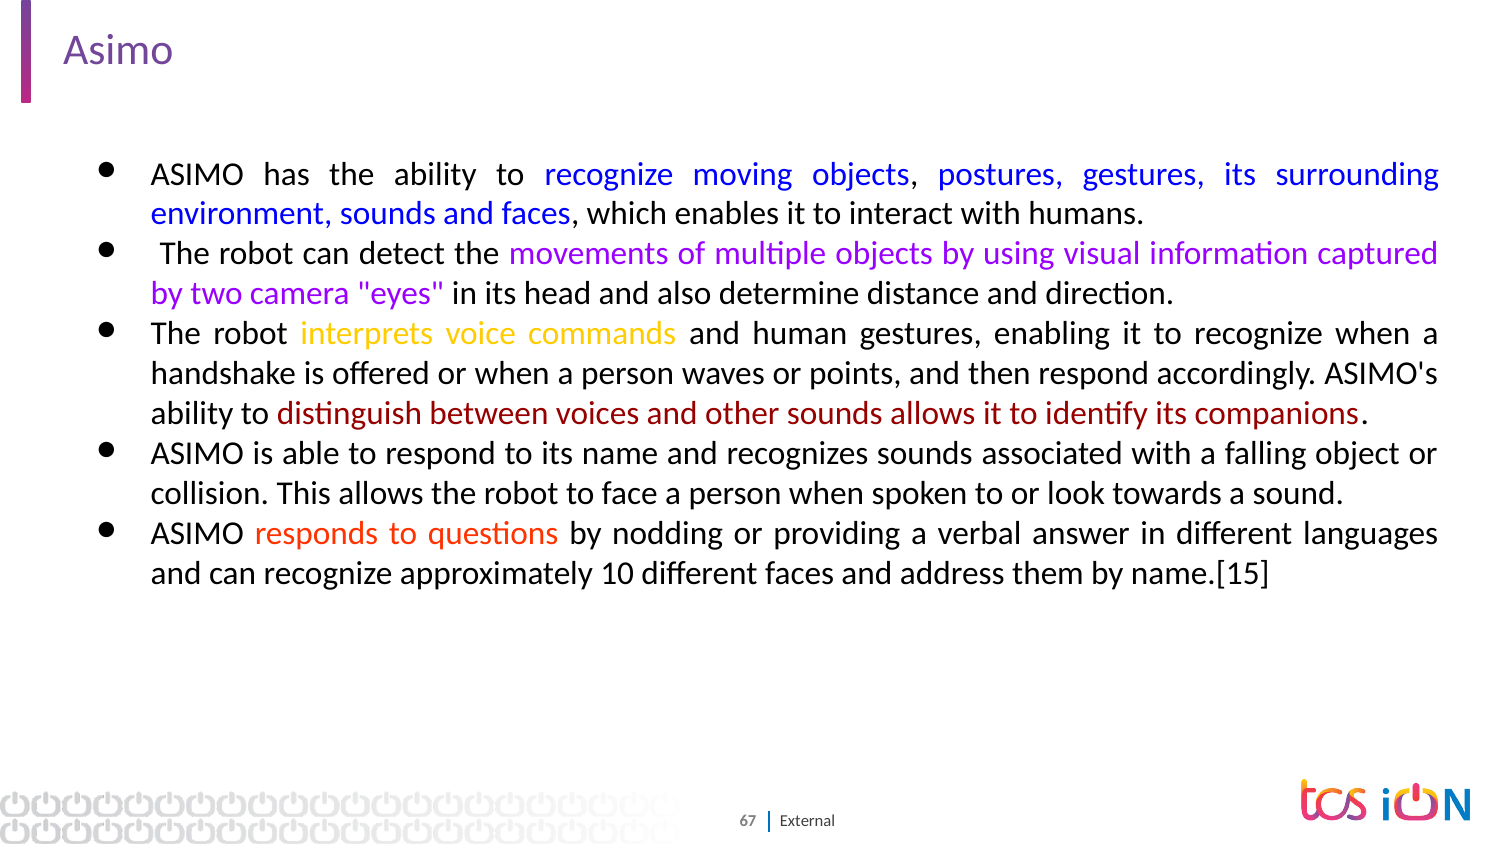

# Asimo
ASIMO has the ability to recognize moving objects, postures, gestures, its surrounding environment, sounds and faces, which enables it to interact with humans.
 The robot can detect the movements of multiple objects by using visual information captured by two camera "eyes" in its head and also determine distance and direction.
The robot interprets voice commands and human gestures, enabling it to recognize when a handshake is offered or when a person waves or points, and then respond accordingly. ASIMO's ability to distinguish between voices and other sounds allows it to identify its companions.
ASIMO is able to respond to its name and recognizes sounds associated with a falling object or collision. This allows the robot to face a person when spoken to or look towards a sound.
ASIMO responds to questions by nodding or providing a verbal answer in different languages and can recognize approximately 10 different faces and address them by name.[15]